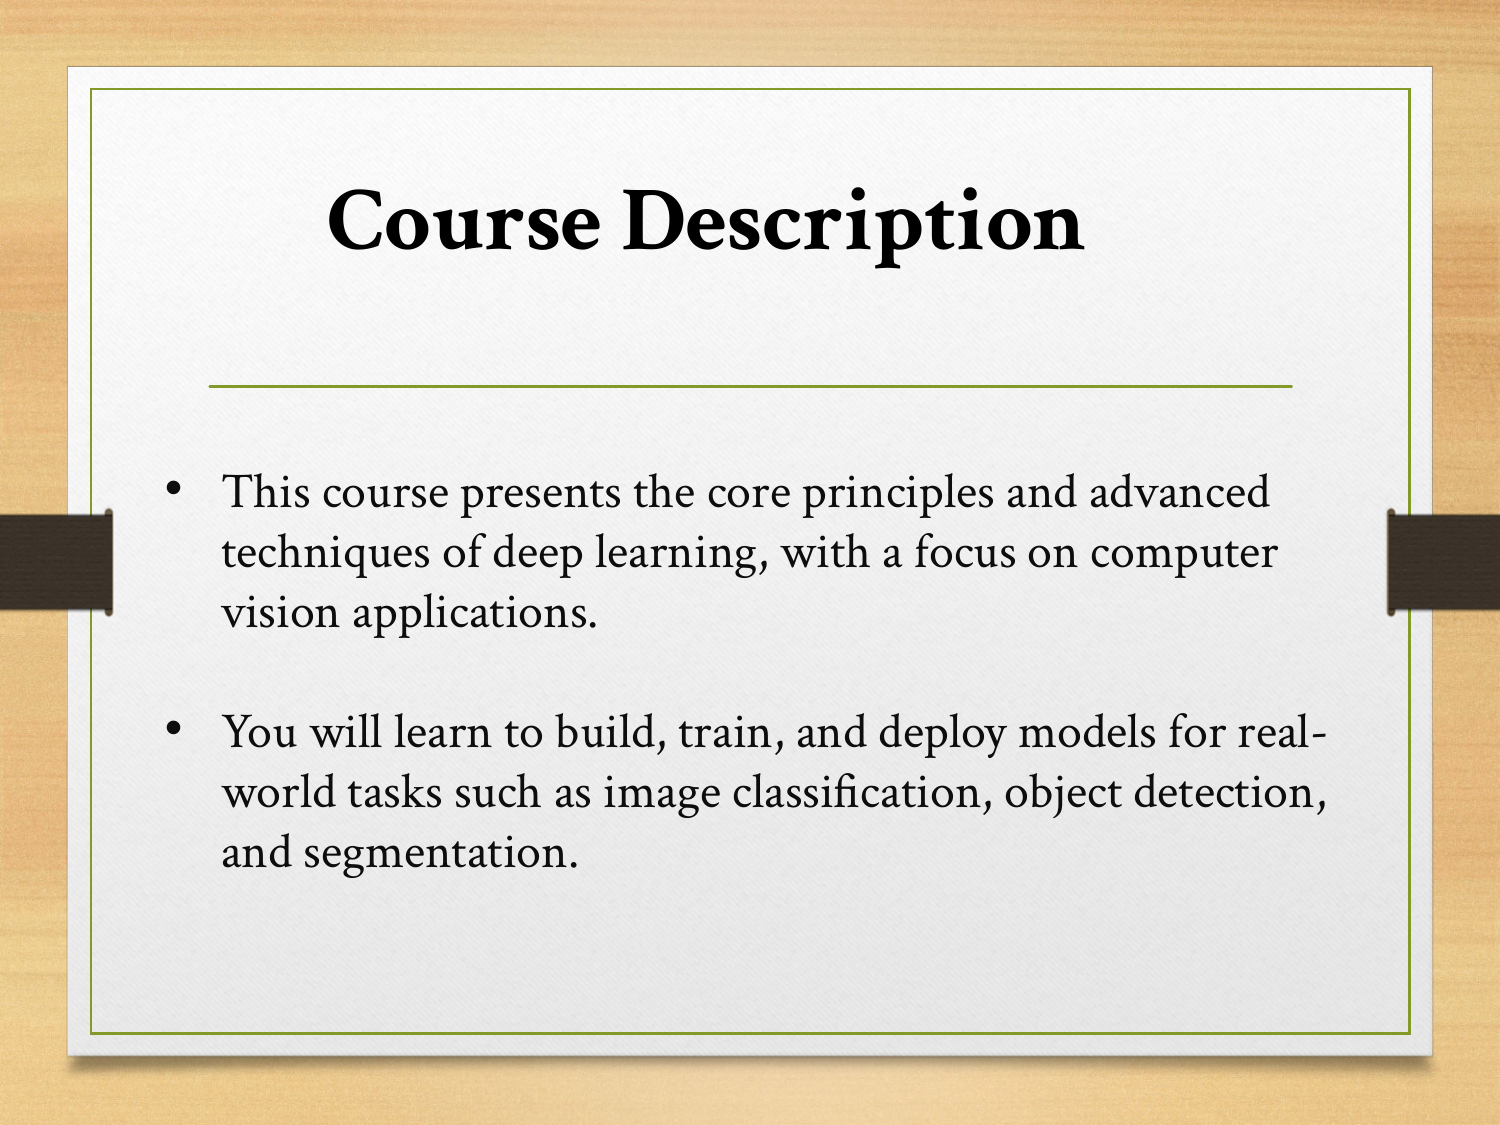

# Course Description

This course presents the core principles and advanced techniques of deep learning, with a focus on computer vision applications.
You will learn to build, train, and deploy models for real-world tasks such as image classification, object detection, and segmentation.